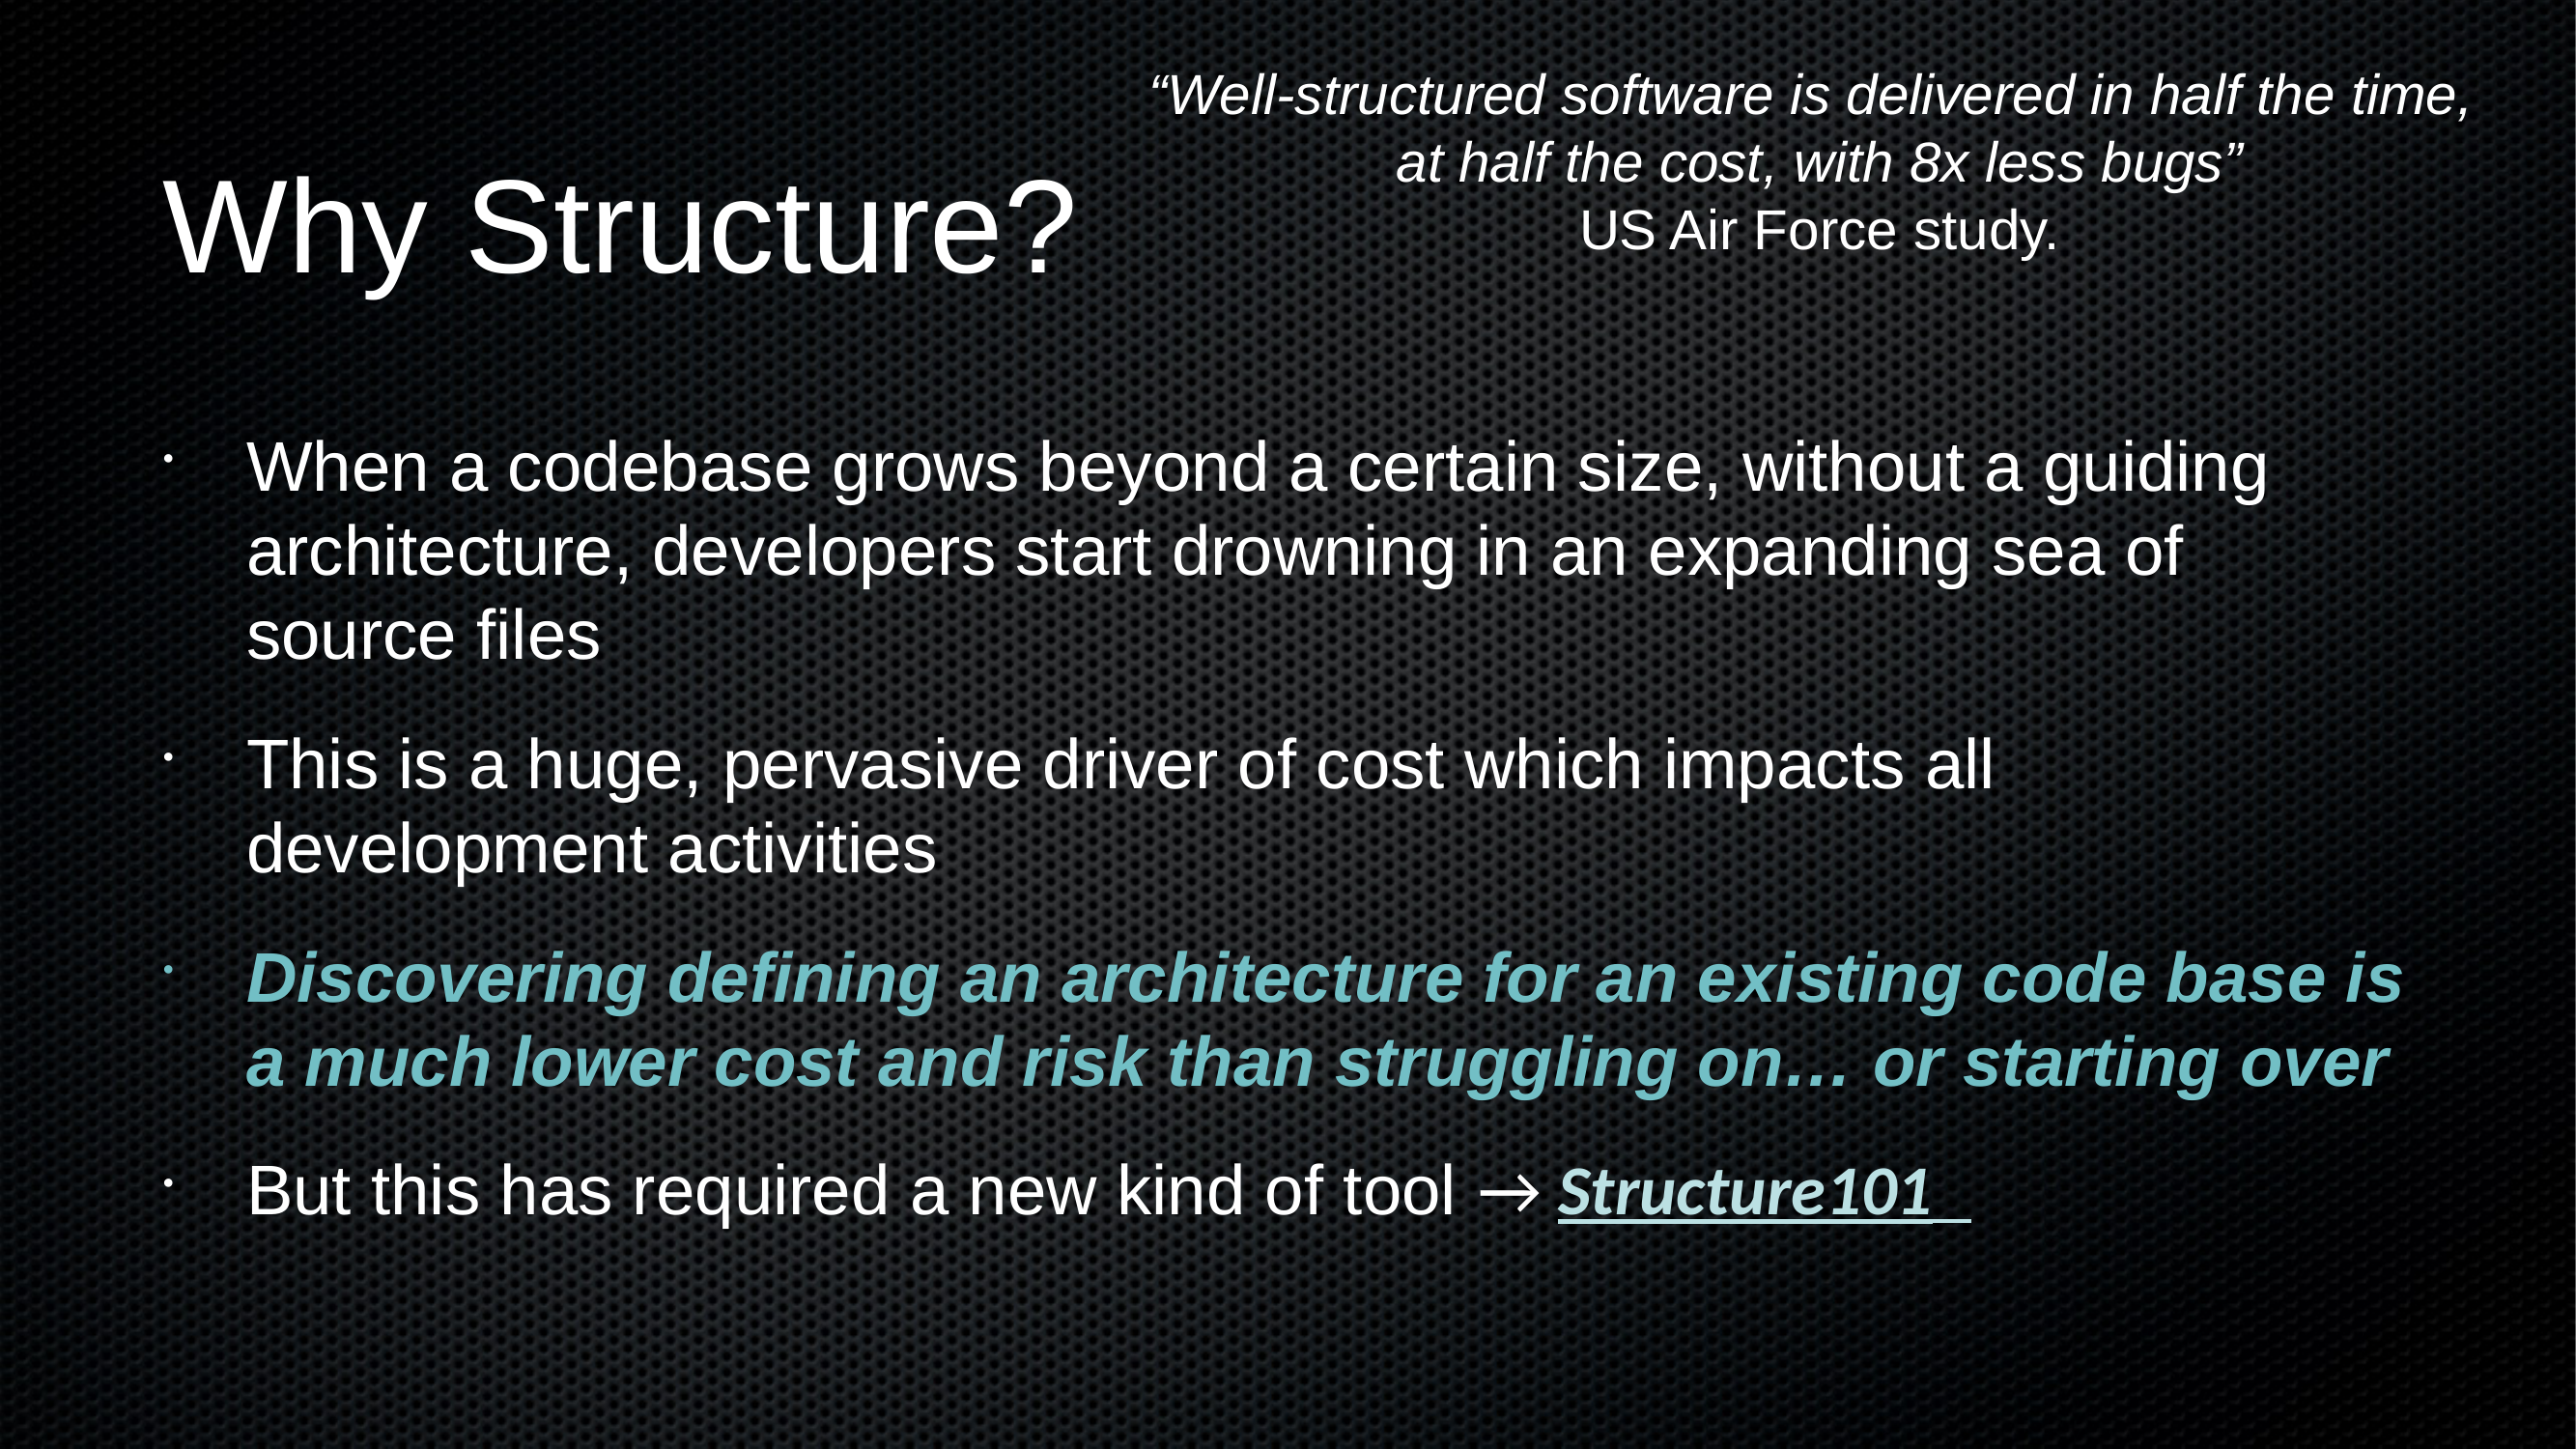

# Why Structure?
“Well-structured software is delivered in half the time,
at half the cost, with 8x less bugs”
US Air Force study.
When a codebase grows beyond a certain size, without a guiding architecture, developers start drowning in an expanding sea of source files
This is a huge, pervasive driver of cost which impacts all development activities
Discovering defining an architecture for an existing code base is a much lower cost and risk than struggling on… or starting over
But this has required a new kind of tool → Structure101